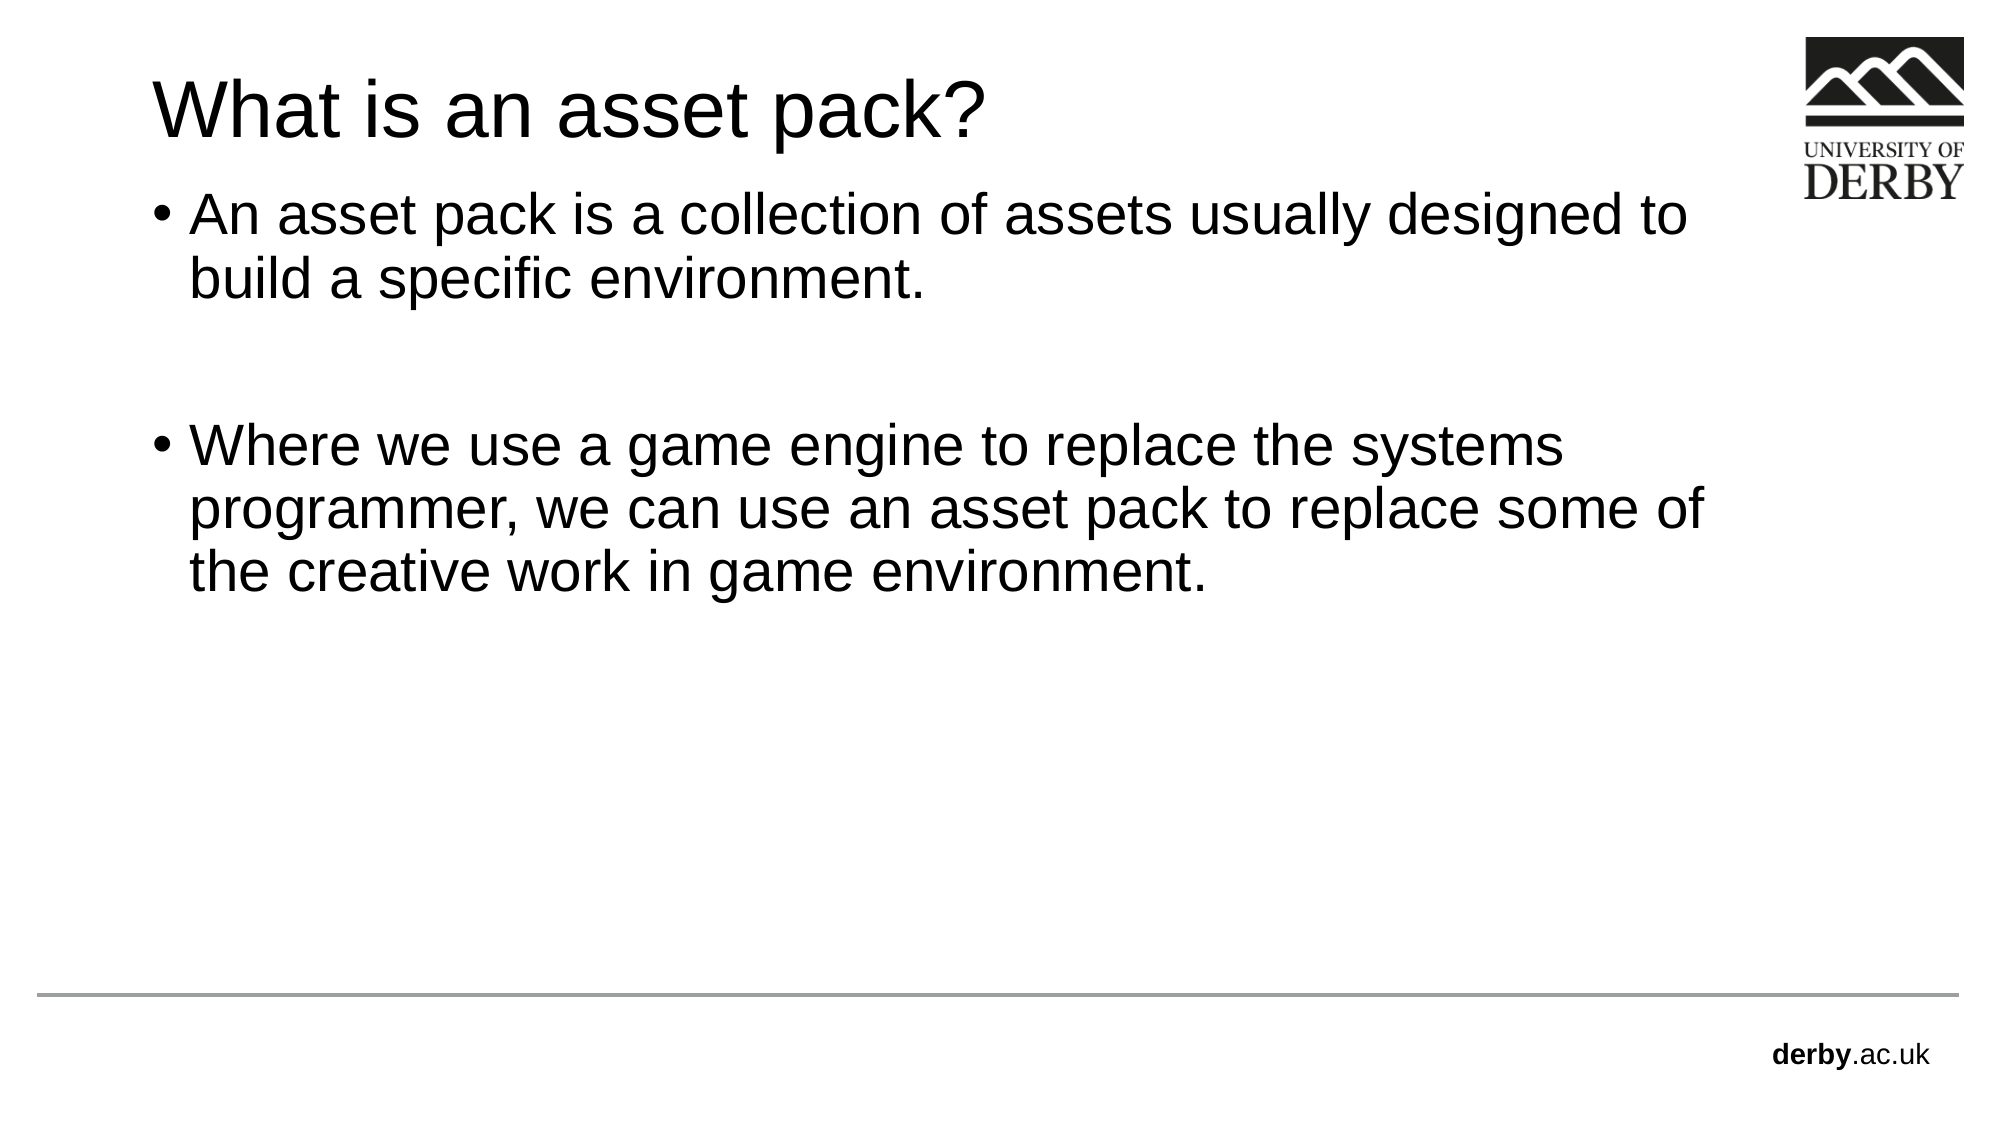

# What is an asset pack?
An asset pack is a collection of assets usually designed to build a specific environment.

Where we use a game engine to replace the systems programmer, we can use an asset pack to replace some of the creative work in game environment.